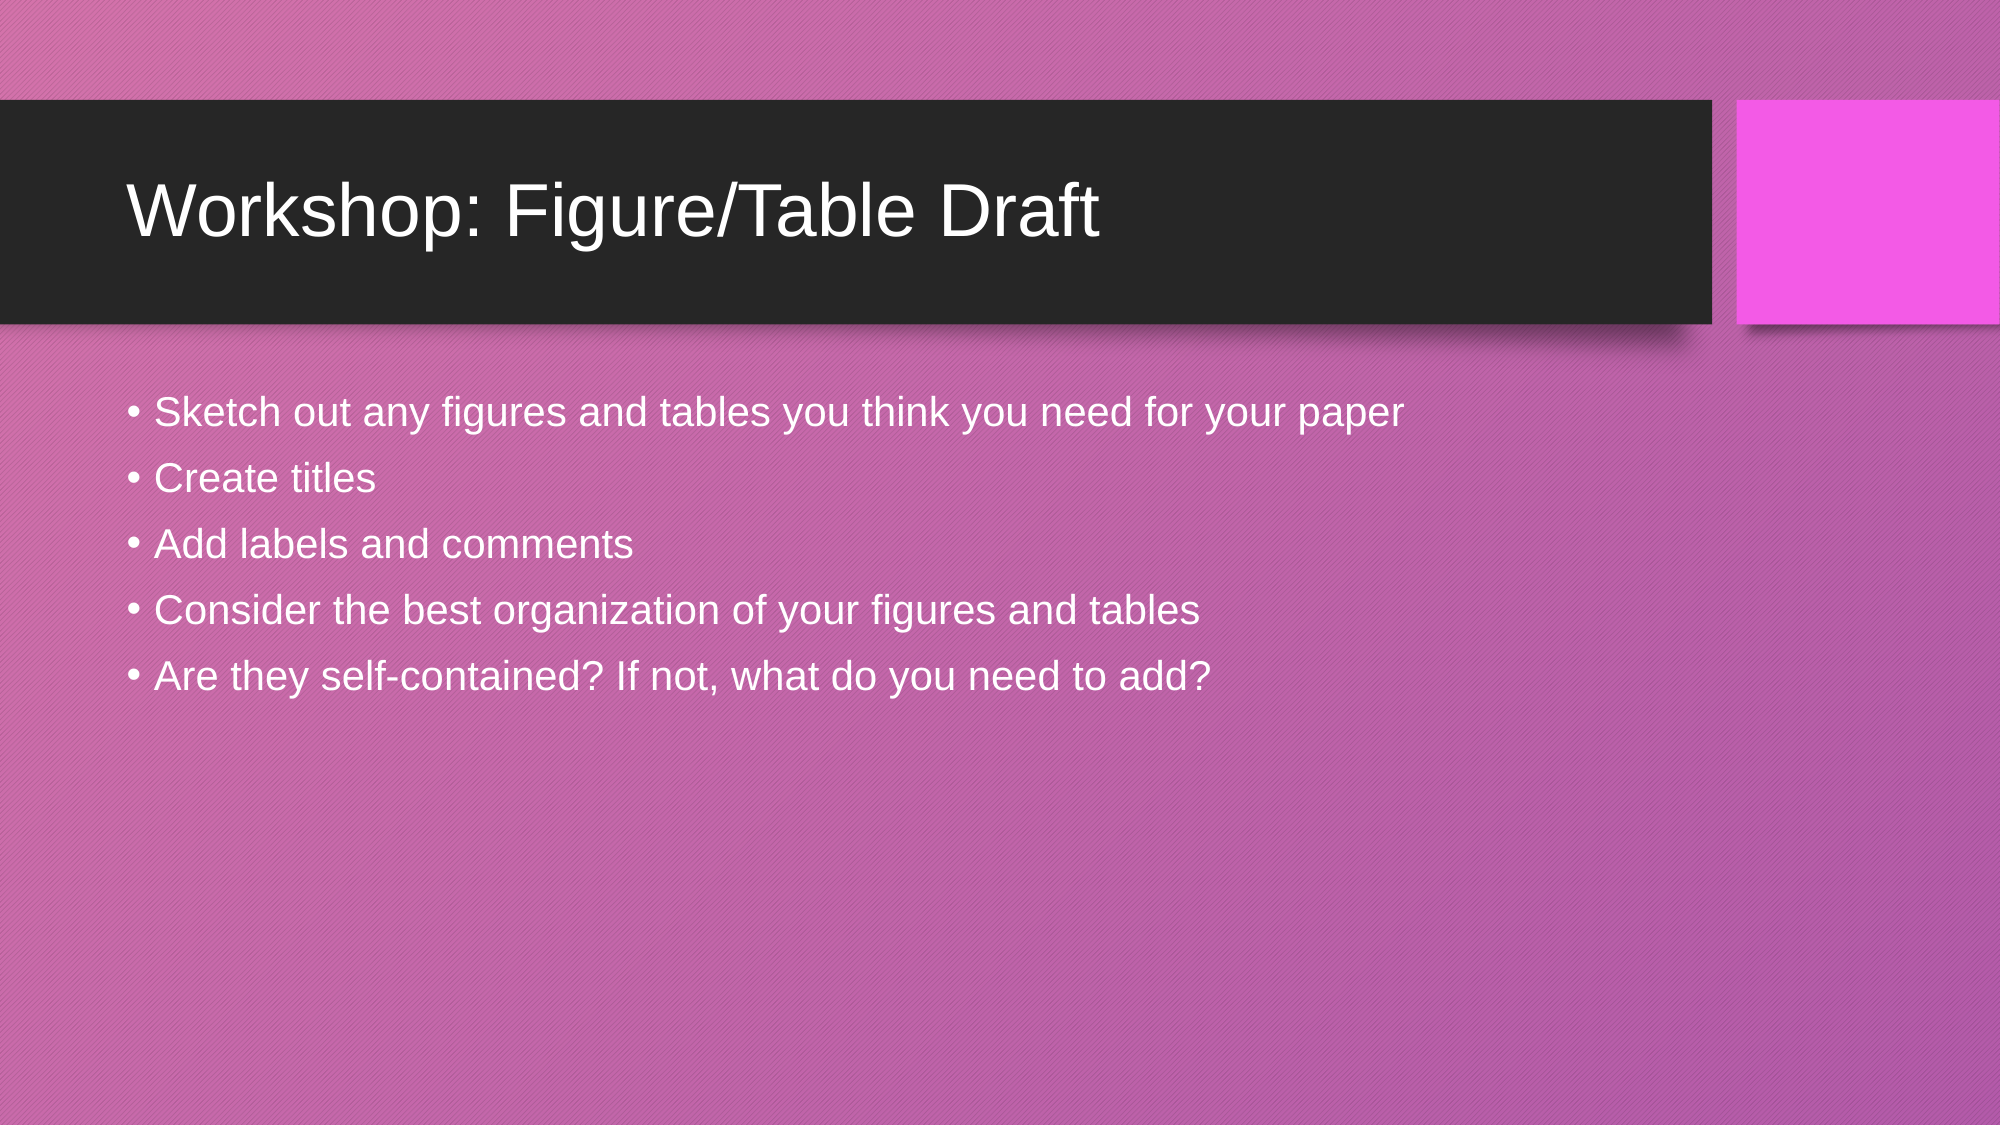

# Workshop: Figure/Table Draft
Sketch out any figures and tables you think you need for your paper
Create titles
Add labels and comments
Consider the best organization of your figures and tables
Are they self-contained? If not, what do you need to add?